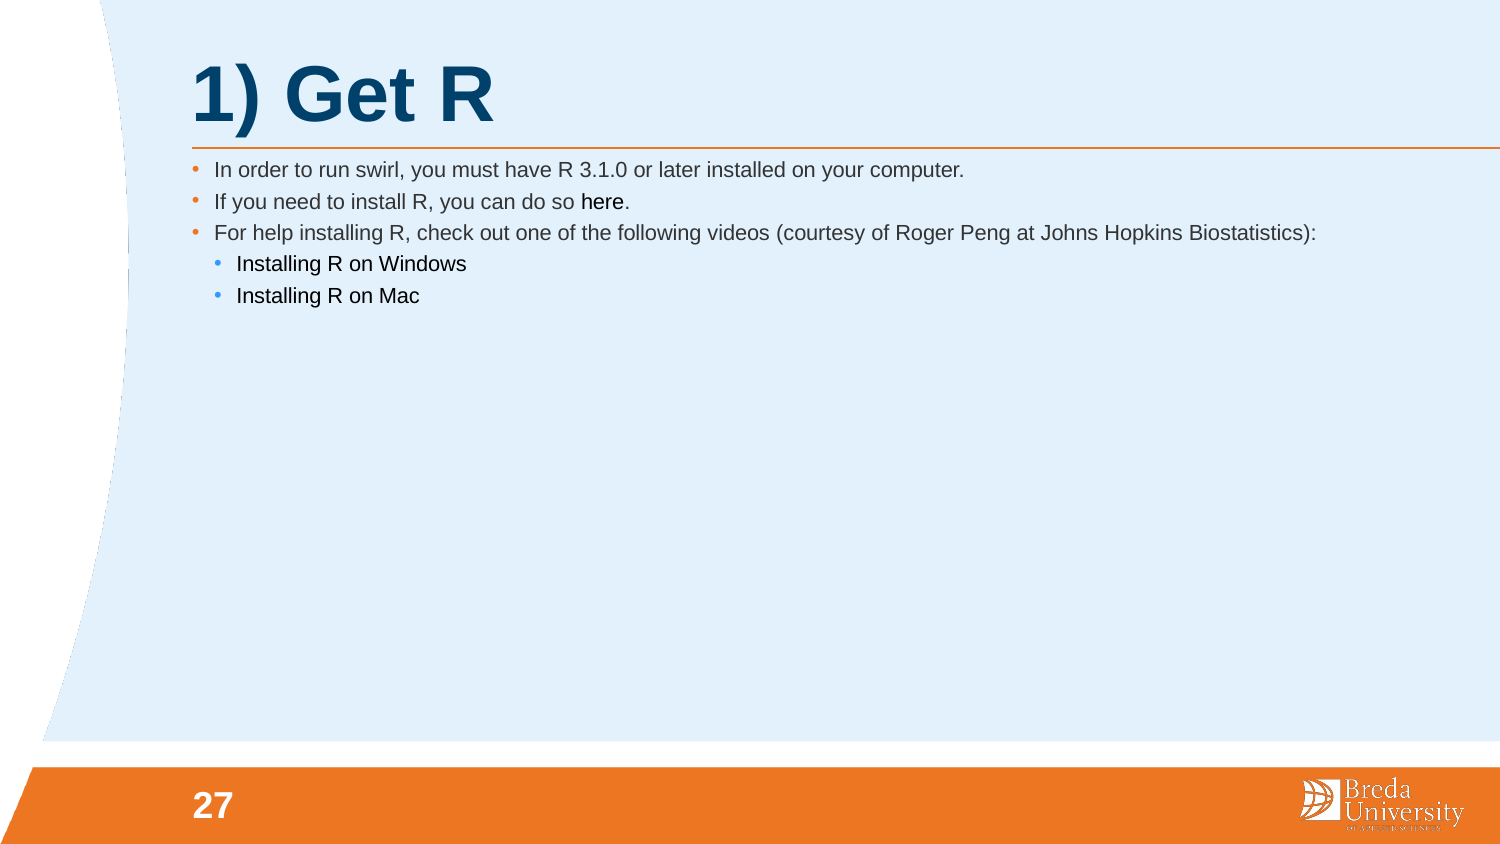

# 1) Get R
In order to run swirl, you must have R 3.1.0 or later installed on your computer.
If you need to install R, you can do so here.
For help installing R, check out one of the following videos (courtesy of Roger Peng at Johns Hopkins Biostatistics):
Installing R on Windows
Installing R on Mac

27